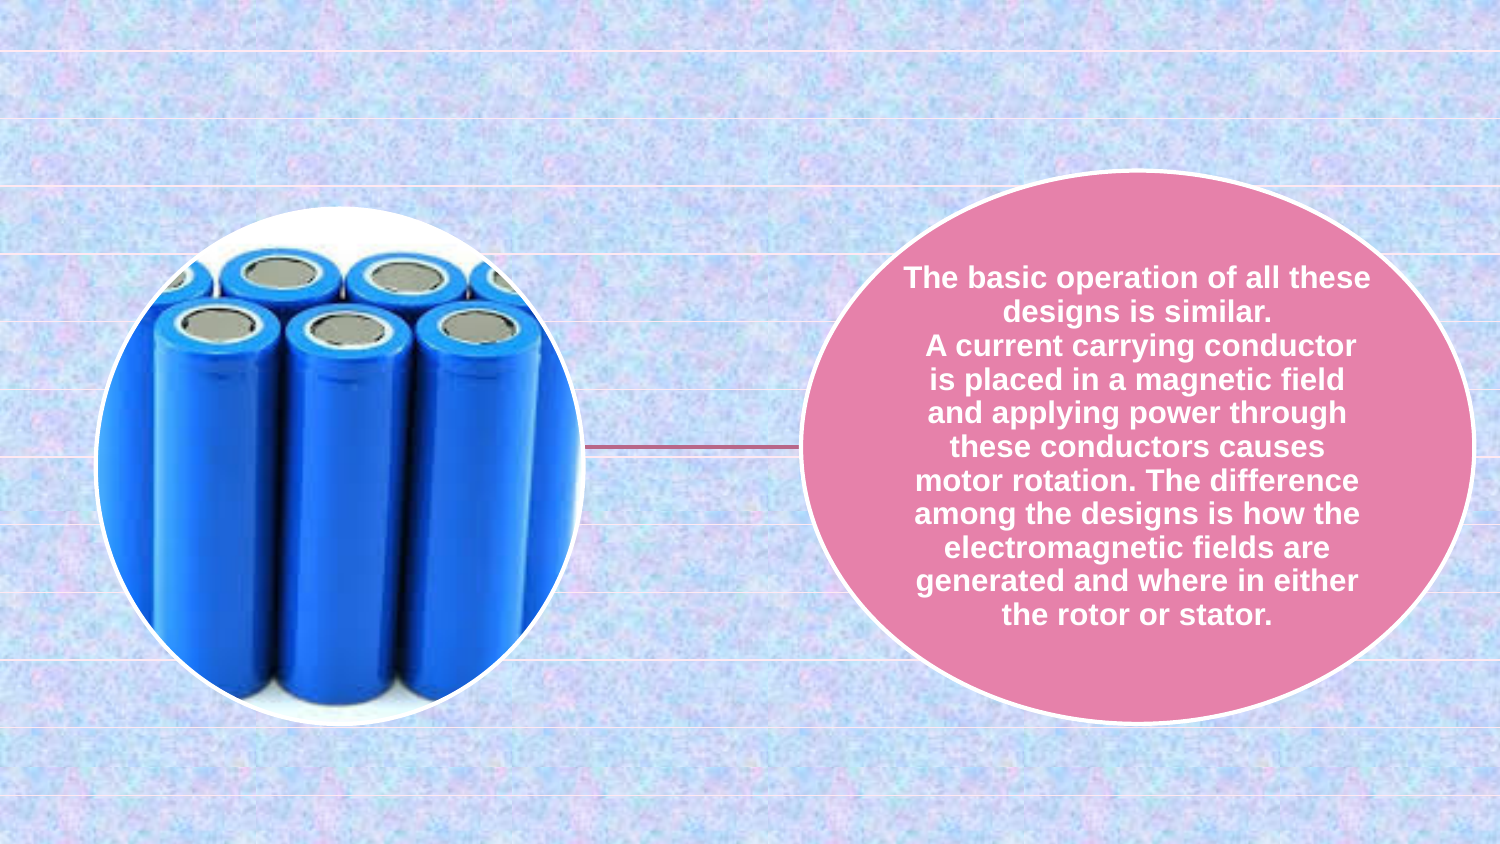

The basic operation of all these designs is similar.
 A current carrying conductor is placed in a magnetic field and applying power through these conductors causes motor rotation. The difference among the designs is how the electromagnetic fields are generated and where in either the rotor or stator.